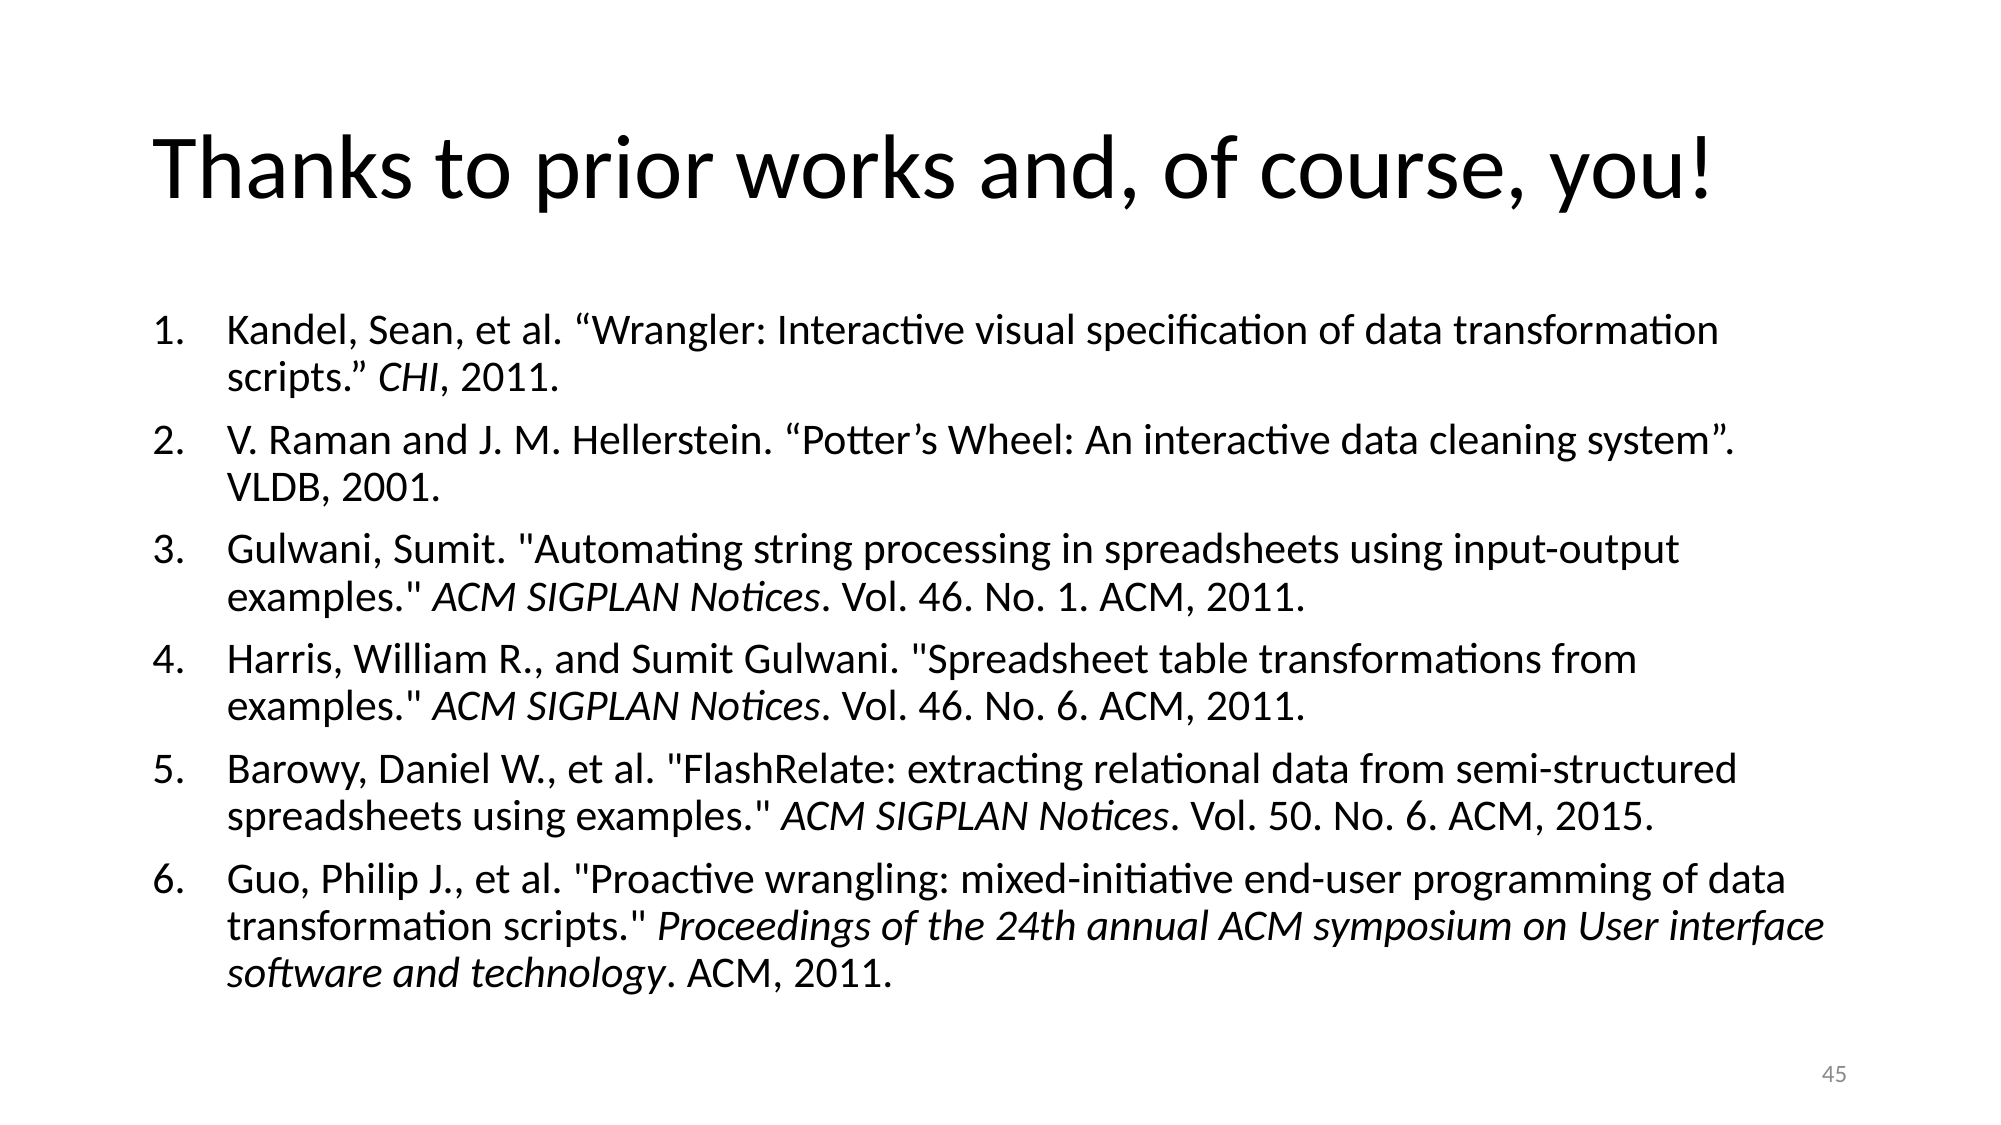

# Thanks to prior works and, of course, you!
Kandel, Sean, et al. “Wrangler: Interactive visual specification of data transformation scripts.” CHI, 2011.
V. Raman and J. M. Hellerstein. “Potter’s Wheel: An interactive data cleaning system”. VLDB, 2001.
Gulwani, Sumit. "Automating string processing in spreadsheets using input-output examples." ACM SIGPLAN Notices. Vol. 46. No. 1. ACM, 2011.
Harris, William R., and Sumit Gulwani. "Spreadsheet table transformations from examples." ACM SIGPLAN Notices. Vol. 46. No. 6. ACM, 2011.
Barowy, Daniel W., et al. "FlashRelate: extracting relational data from semi-structured spreadsheets using examples." ACM SIGPLAN Notices. Vol. 50. No. 6. ACM, 2015.
Guo, Philip J., et al. "Proactive wrangling: mixed-initiative end-user programming of data transformation scripts." Proceedings of the 24th annual ACM symposium on User interface software and technology. ACM, 2011.
45